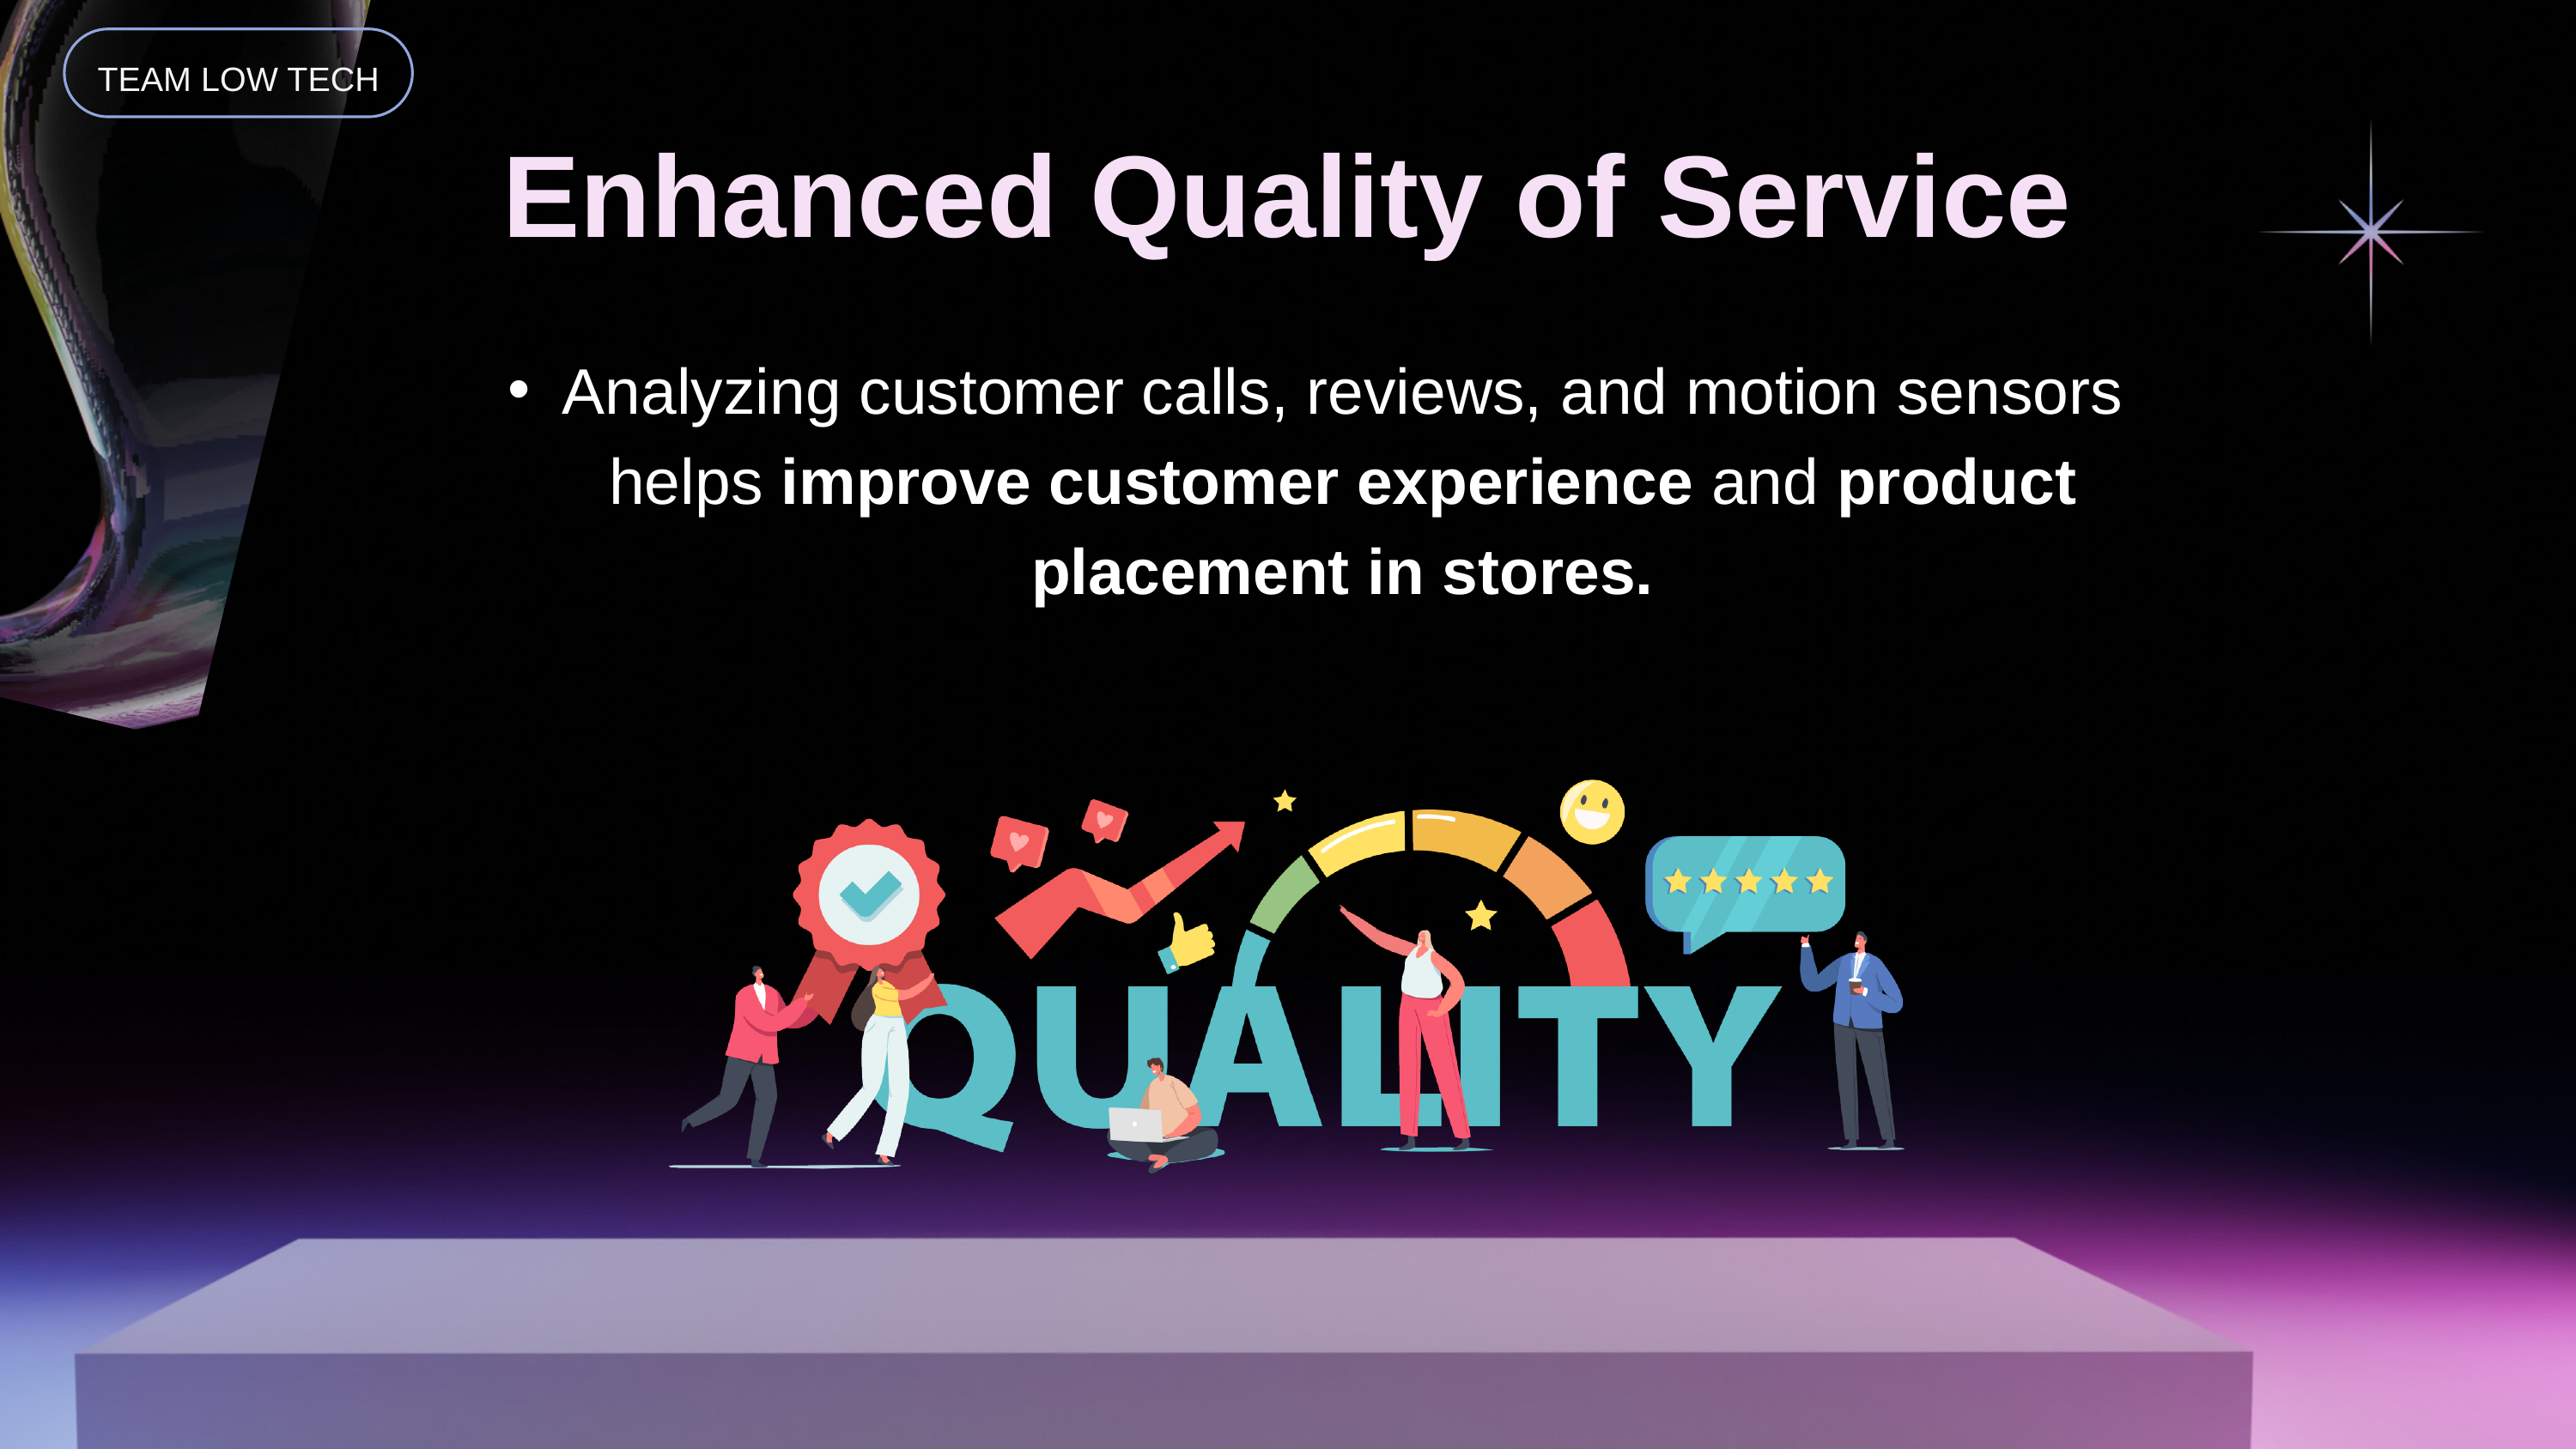

TEAM LOW TECH
Enhanced Quality of Service

Analyzing customer calls, reviews, and motion sensors helps improve customer experience and product placement in stores.